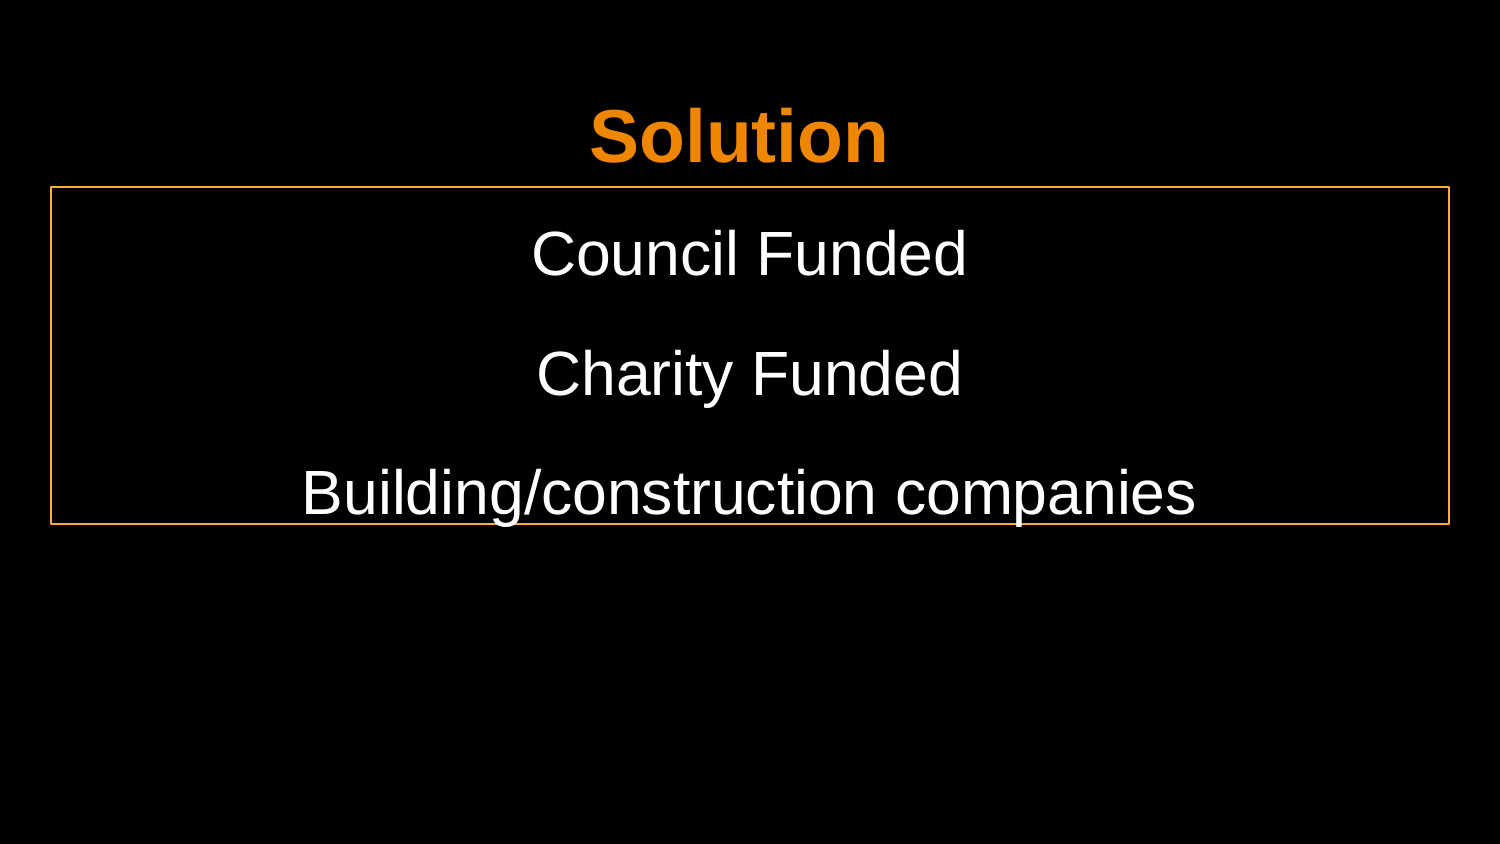

# Solution
Council Funded
Charity Funded
Building/construction companies